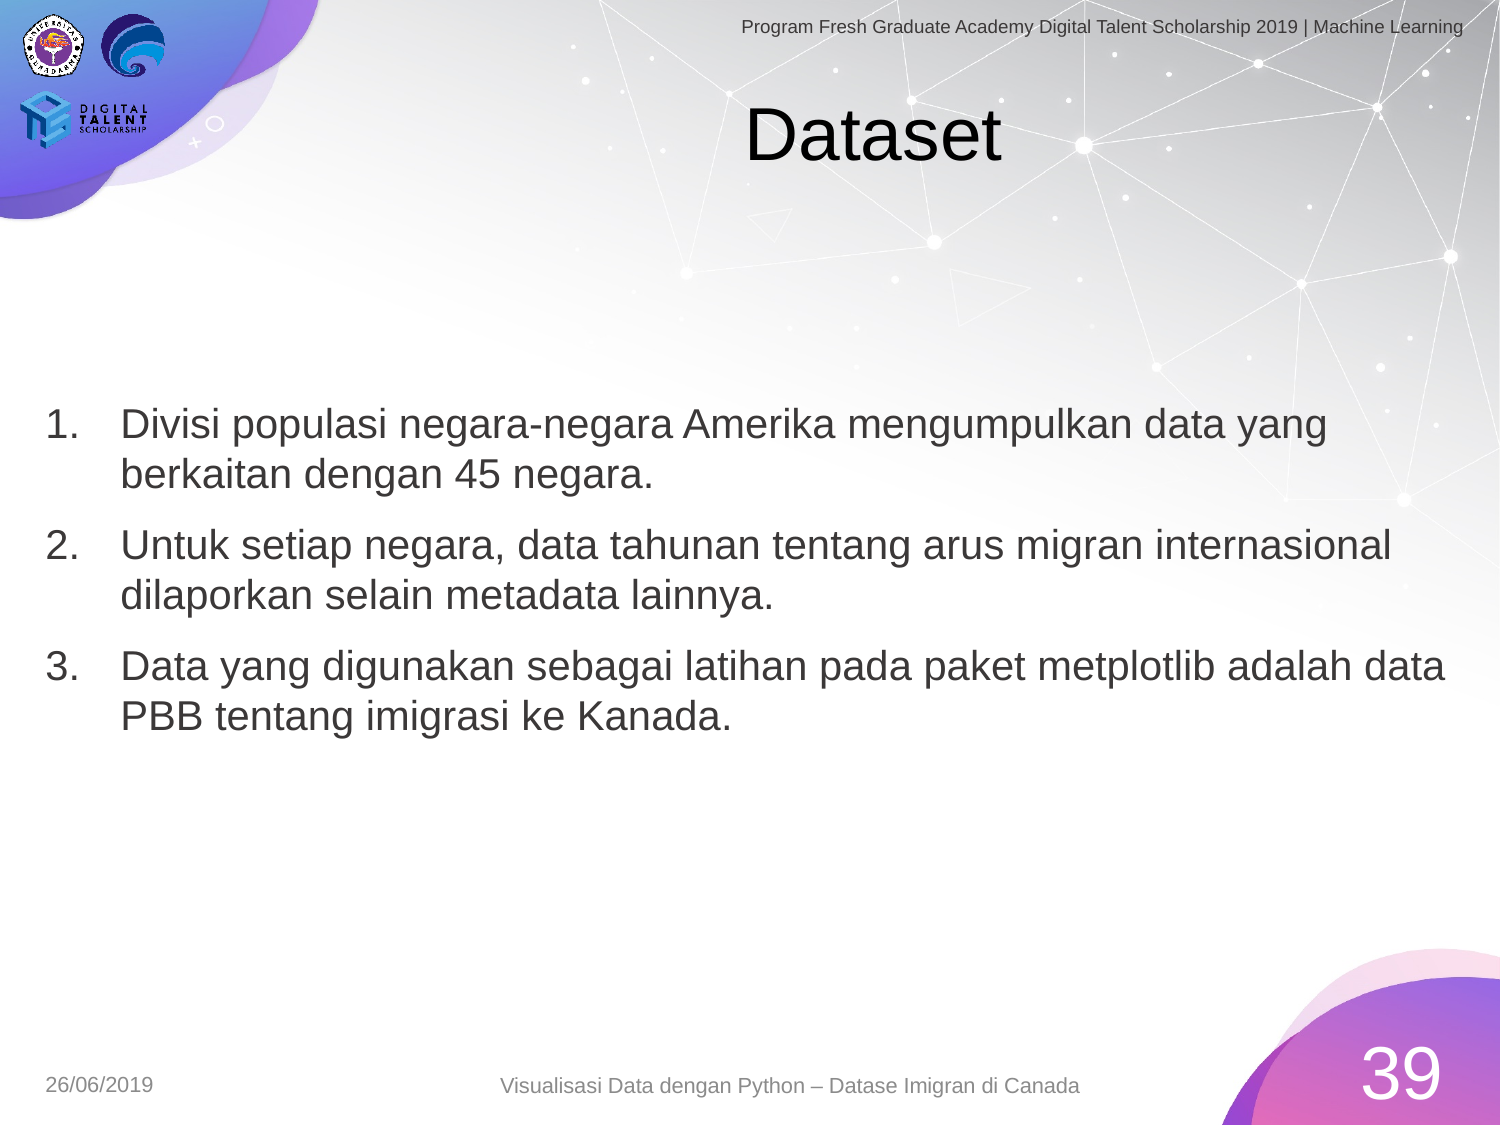

# Dataset
Divisi populasi negara-negara Amerika mengumpulkan data yang berkaitan dengan 45 negara.
Untuk setiap negara, data tahunan tentang arus migran internasional dilaporkan selain metadata lainnya.
Data yang digunakan sebagai latihan pada paket metplotlib adalah data PBB tentang imigrasi ke Kanada.
39
26/06/2019
Visualisasi Data dengan Python – Datase Imigran di Canada